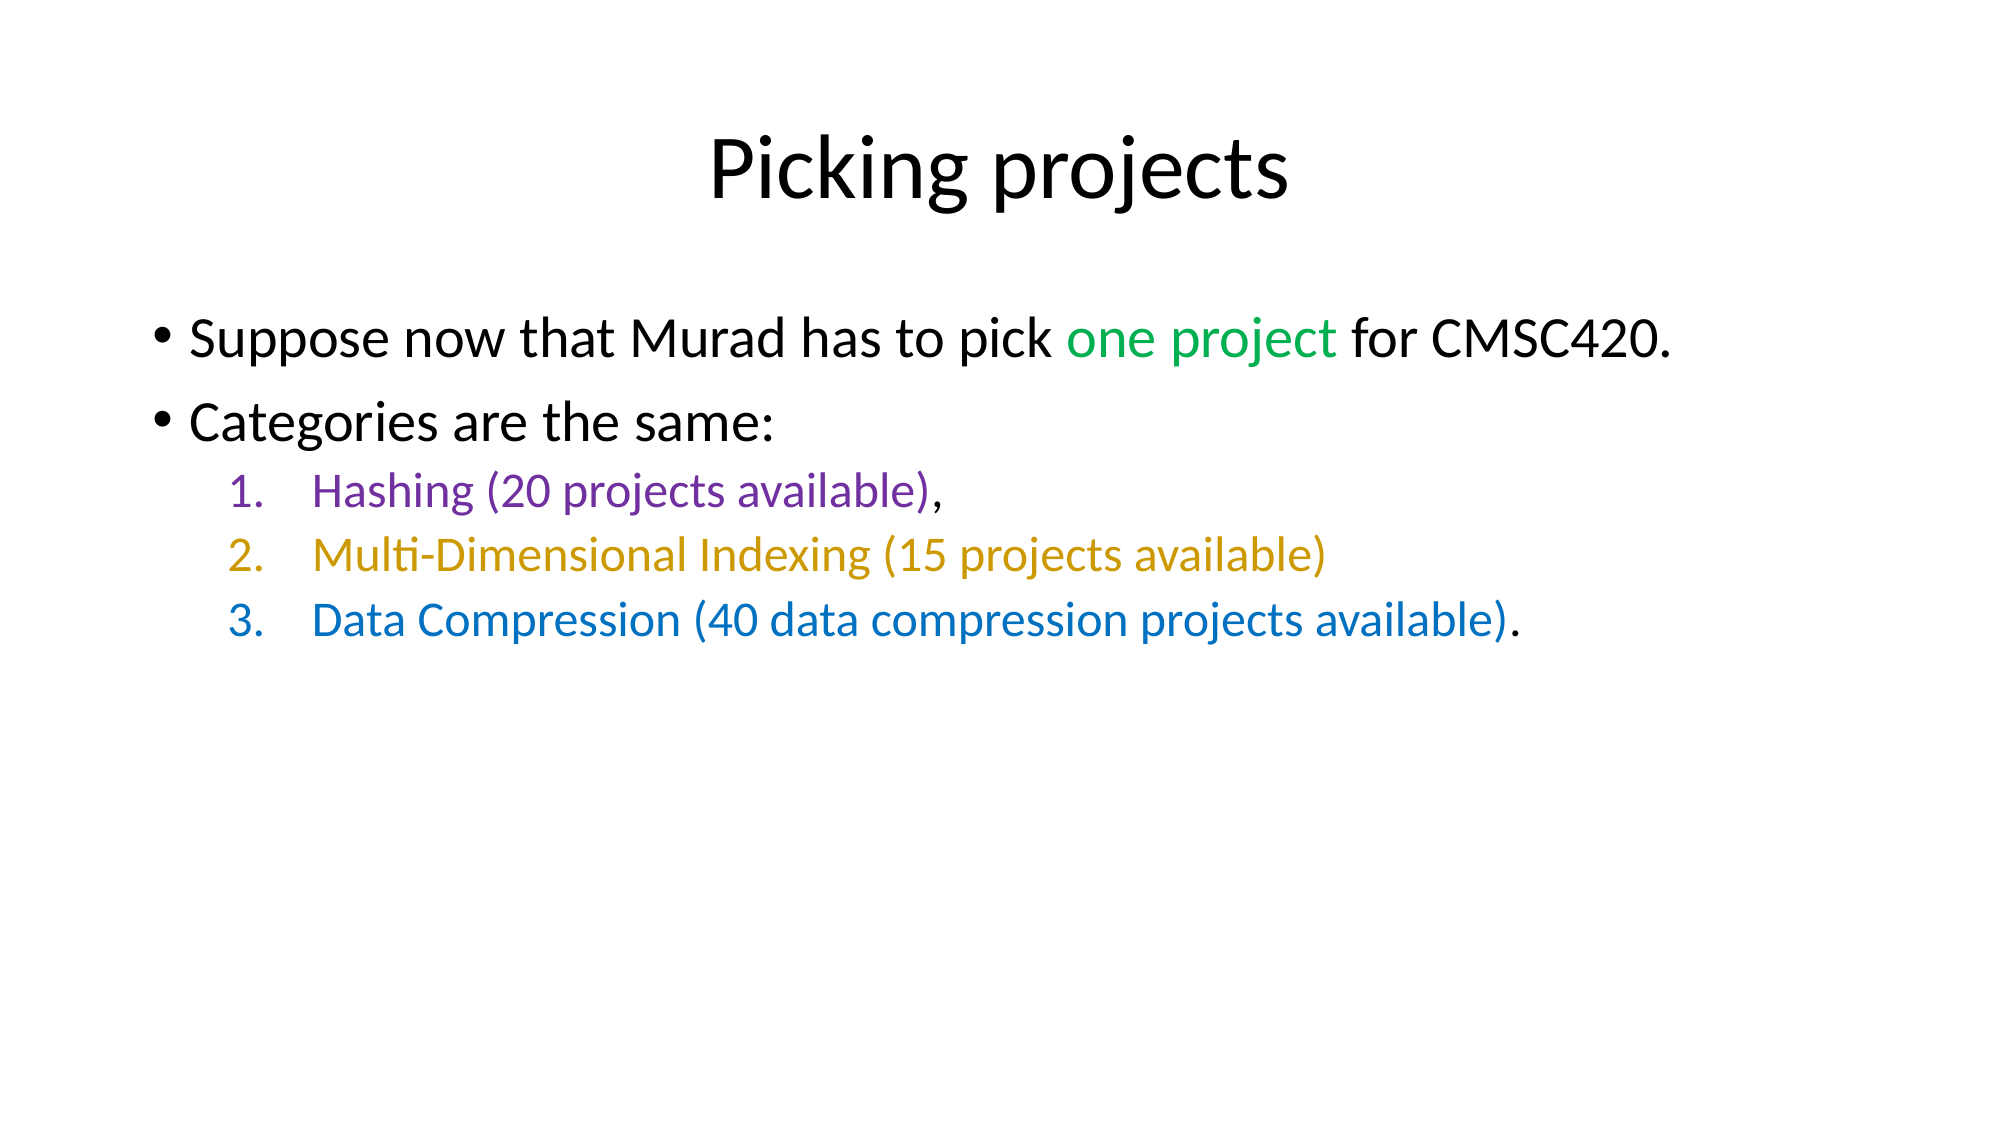

# Picking projects
Suppose now that Murad has to pick one project for CMSC420.
Categories are the same:
Hashing (20 projects available),
Multi-Dimensional Indexing (15 projects available)
Data Compression (40 data compression projects available).